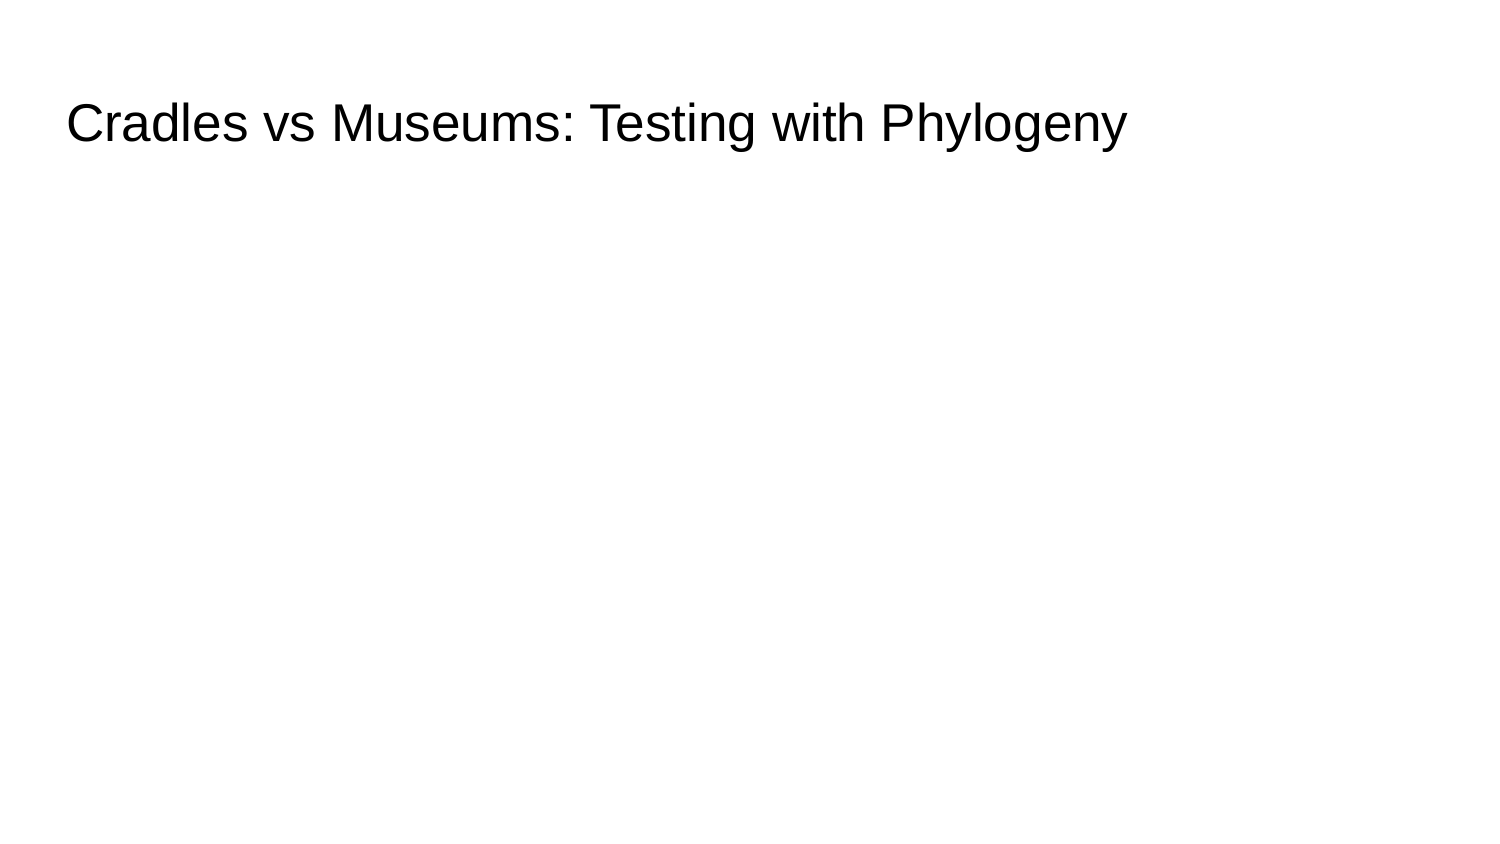

# Cradles vs Museums: Testing with Phylogeny